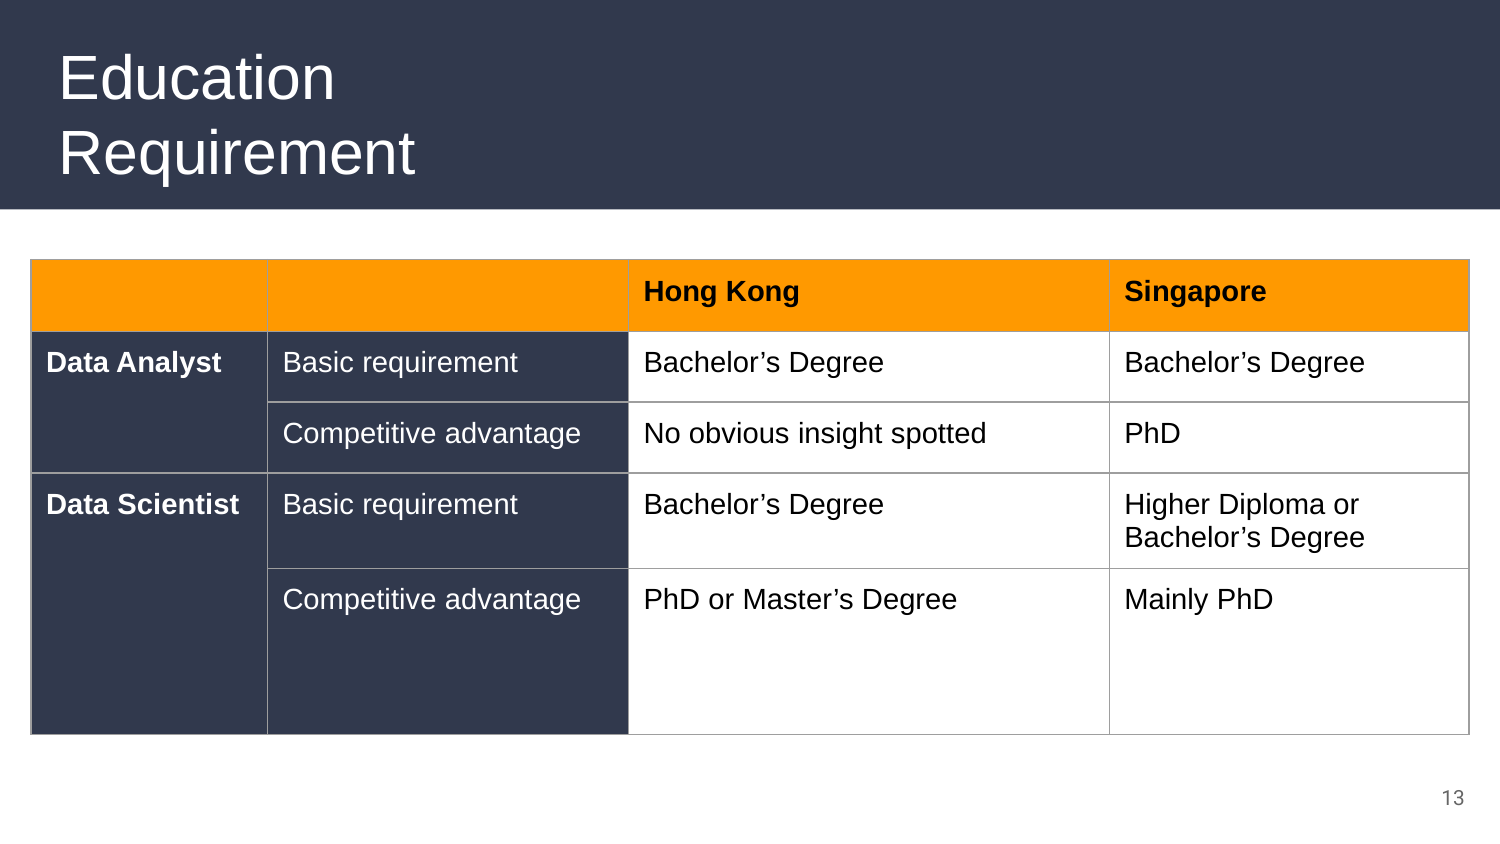

# Education
Requirement

|  |  | Hong Kong | Singapore |
| --- | --- | --- | --- |
| Data Analyst | Basic requirement | Bachelor’s Degree | Bachelor’s Degree |
|  | Competitive advantage | No obvious insight spotted | PhD |
| Data Scientist | Basic requirement | Bachelor’s Degree | Higher Diploma or Bachelor’s Degree |
|  | Competitive advantage | PhD or Master’s Degree | Mainly PhD |
13